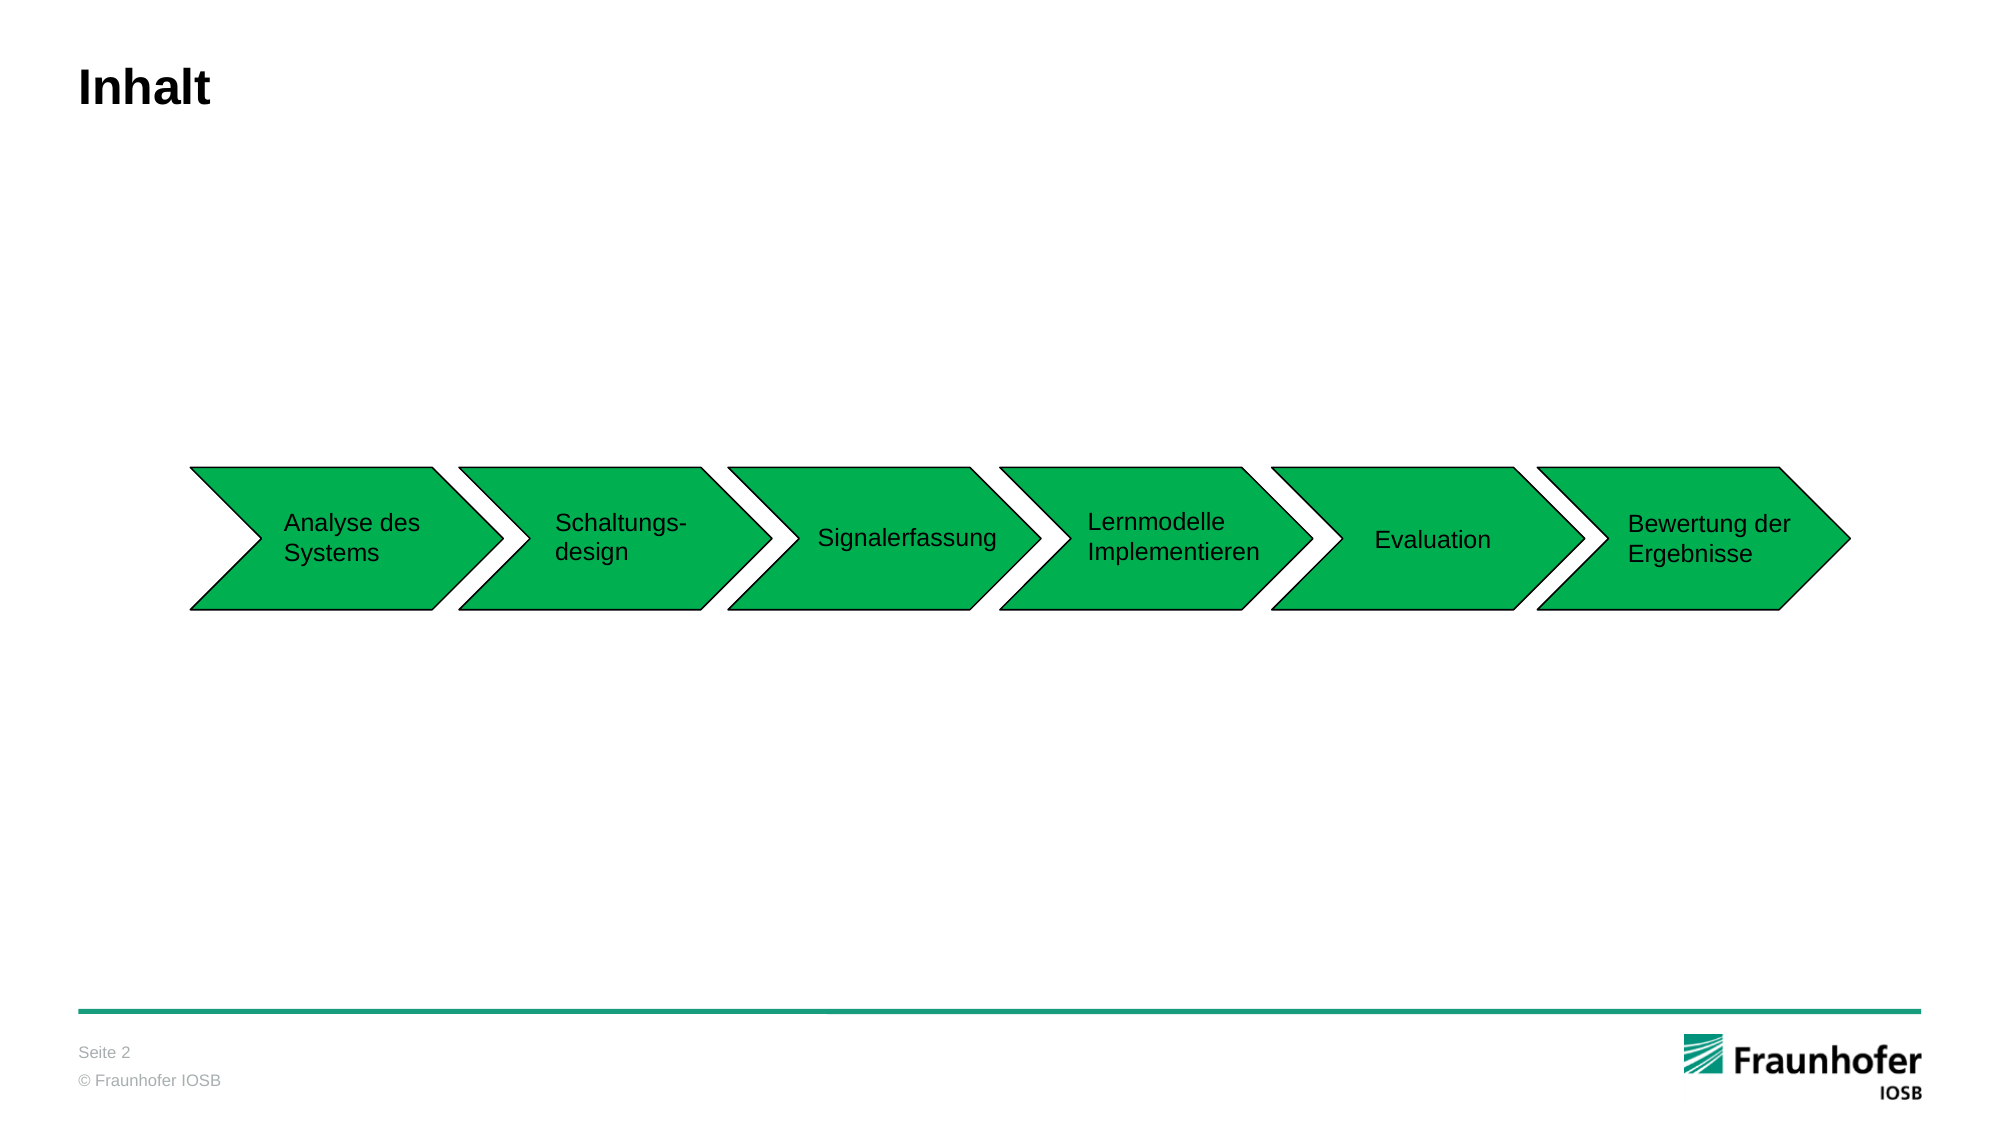

# Inhalt

Lernmodelle Implementieren
Schaltungs-design
Analyse des Systems
Bewertung der Ergebnisse
Signalerfassung
Evaluation
Seite 2